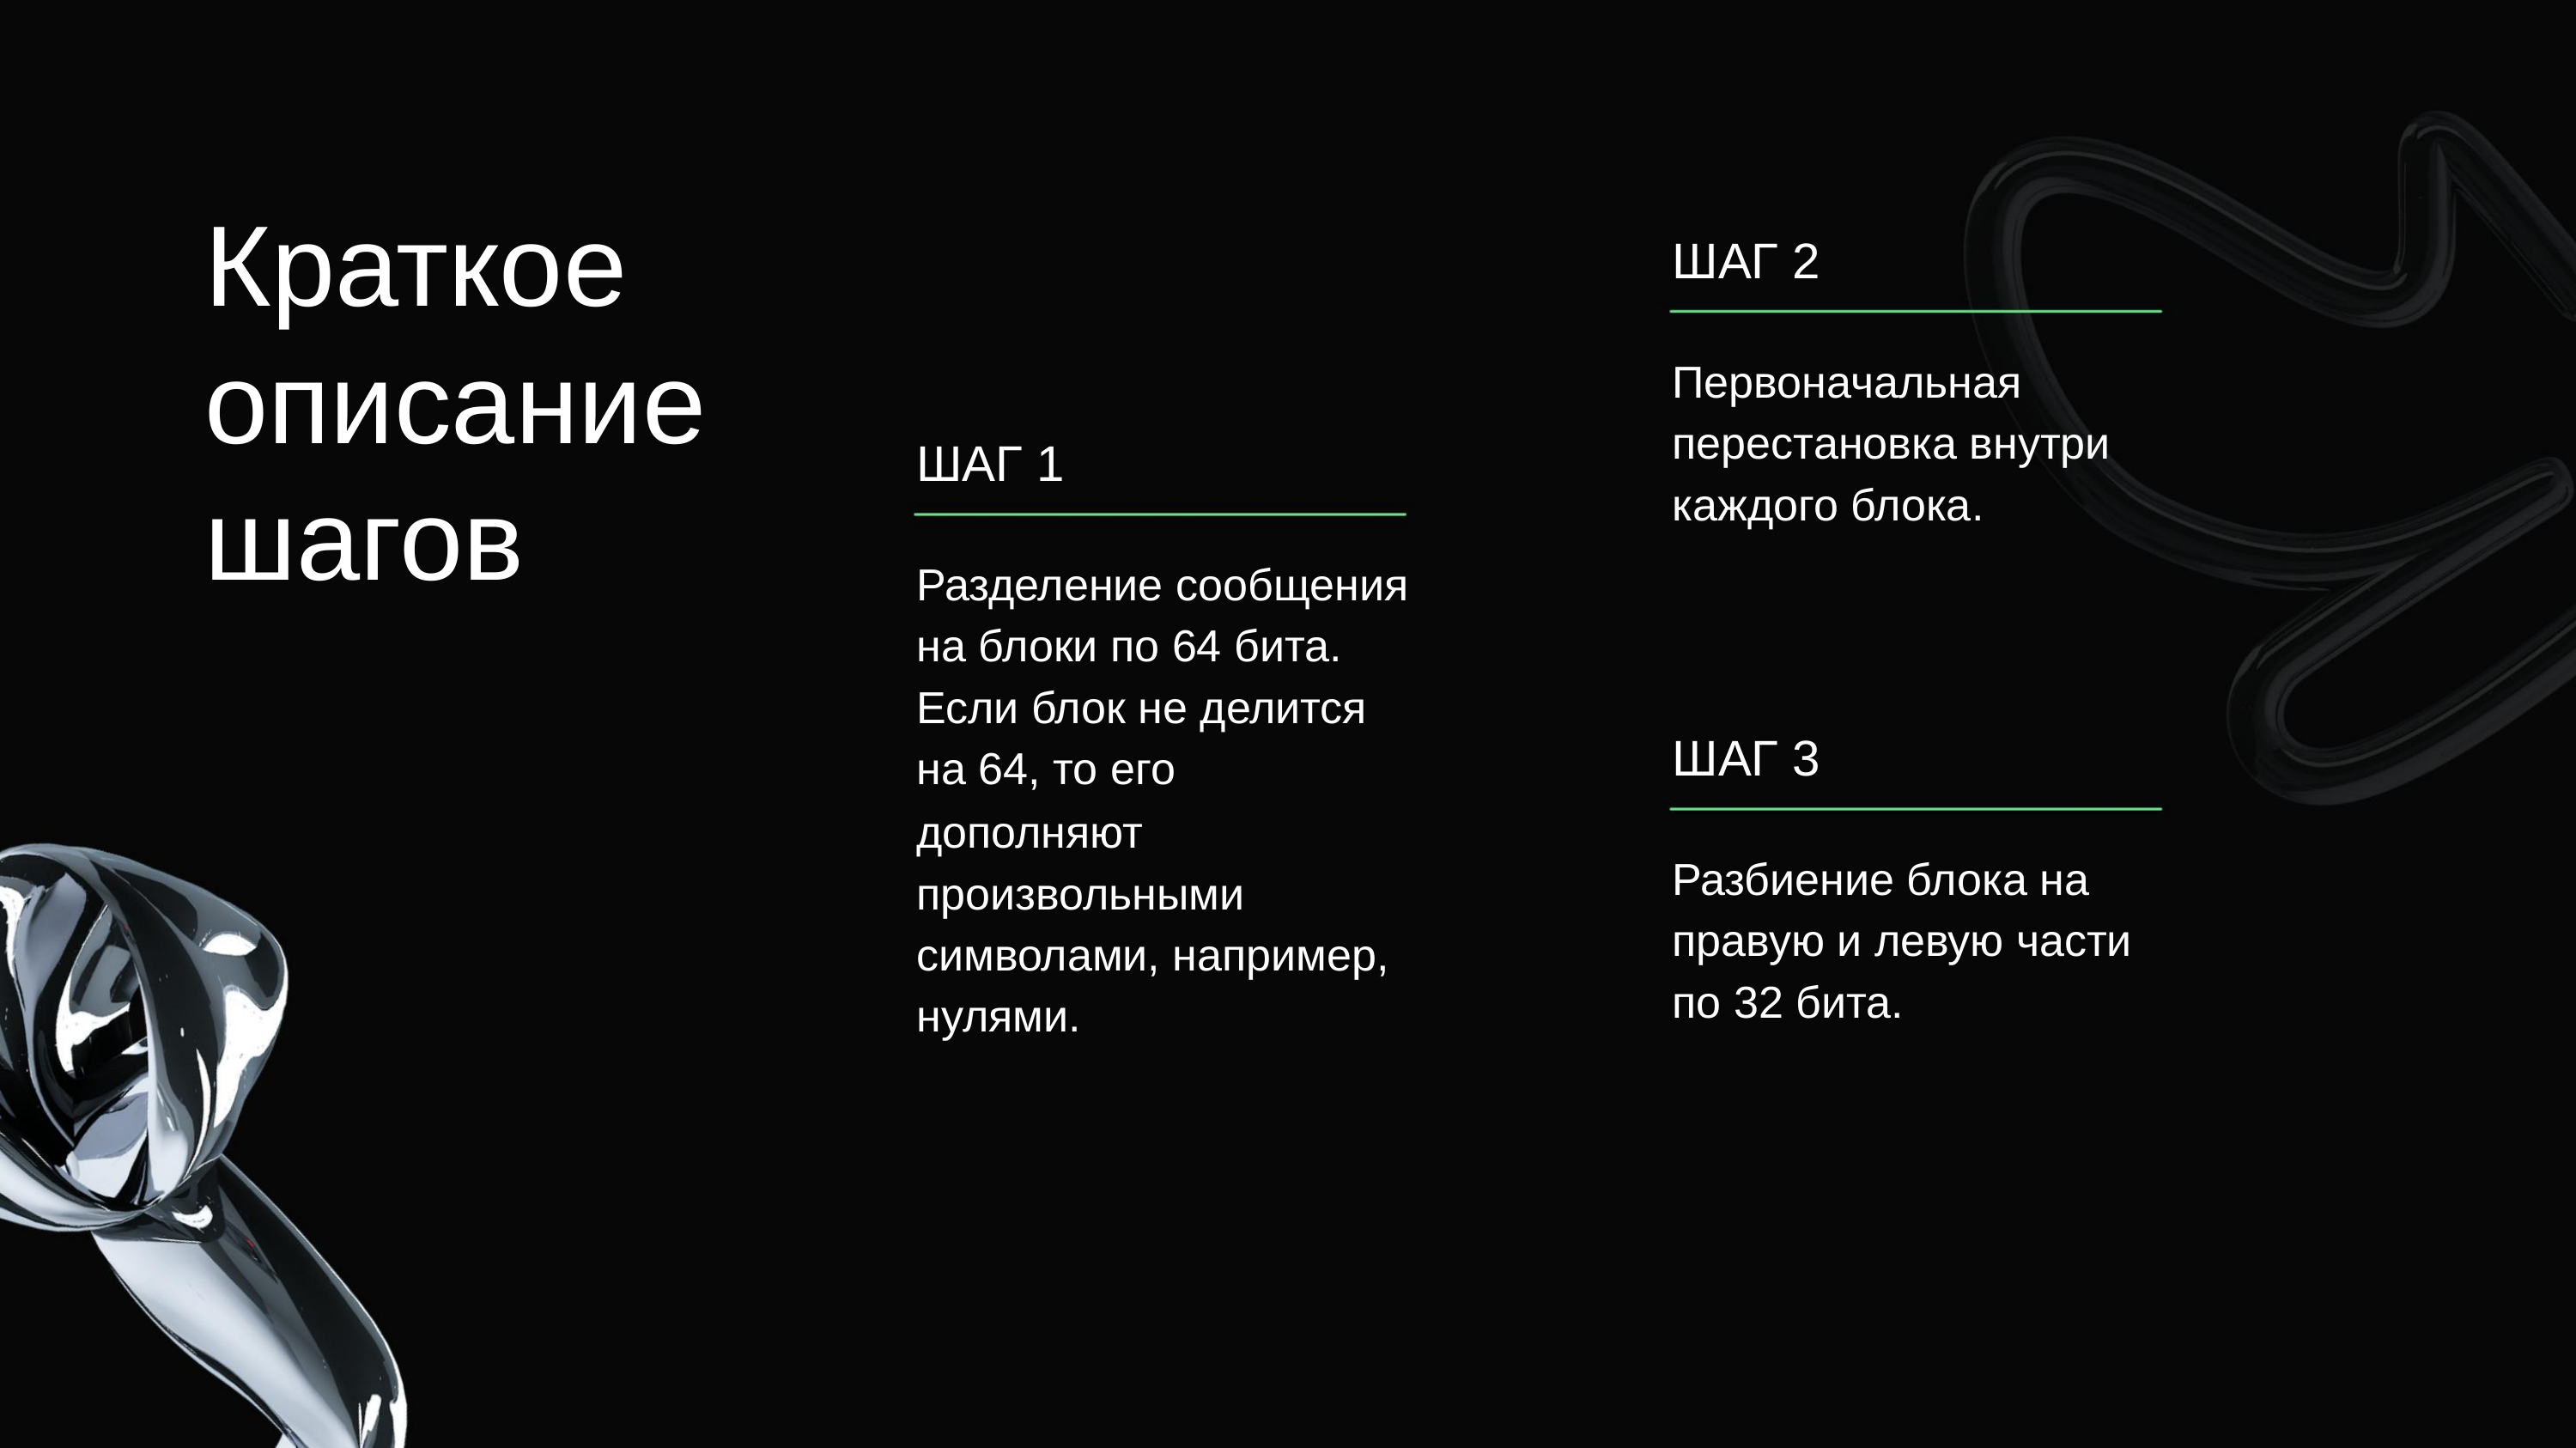

Краткое
описание
шагов
ШАГ 2
Первоначальная
перестановка внутри
каждого блока.
ШАГ 1
Разделение сообщения
на блоки по 64 бита.
Если блок не делится
на 64, то его
ШАГ 3
дополняют
Разбиение блока на
правую и левую части
по 32 бита.
произвольными
символами, например,
нулями.